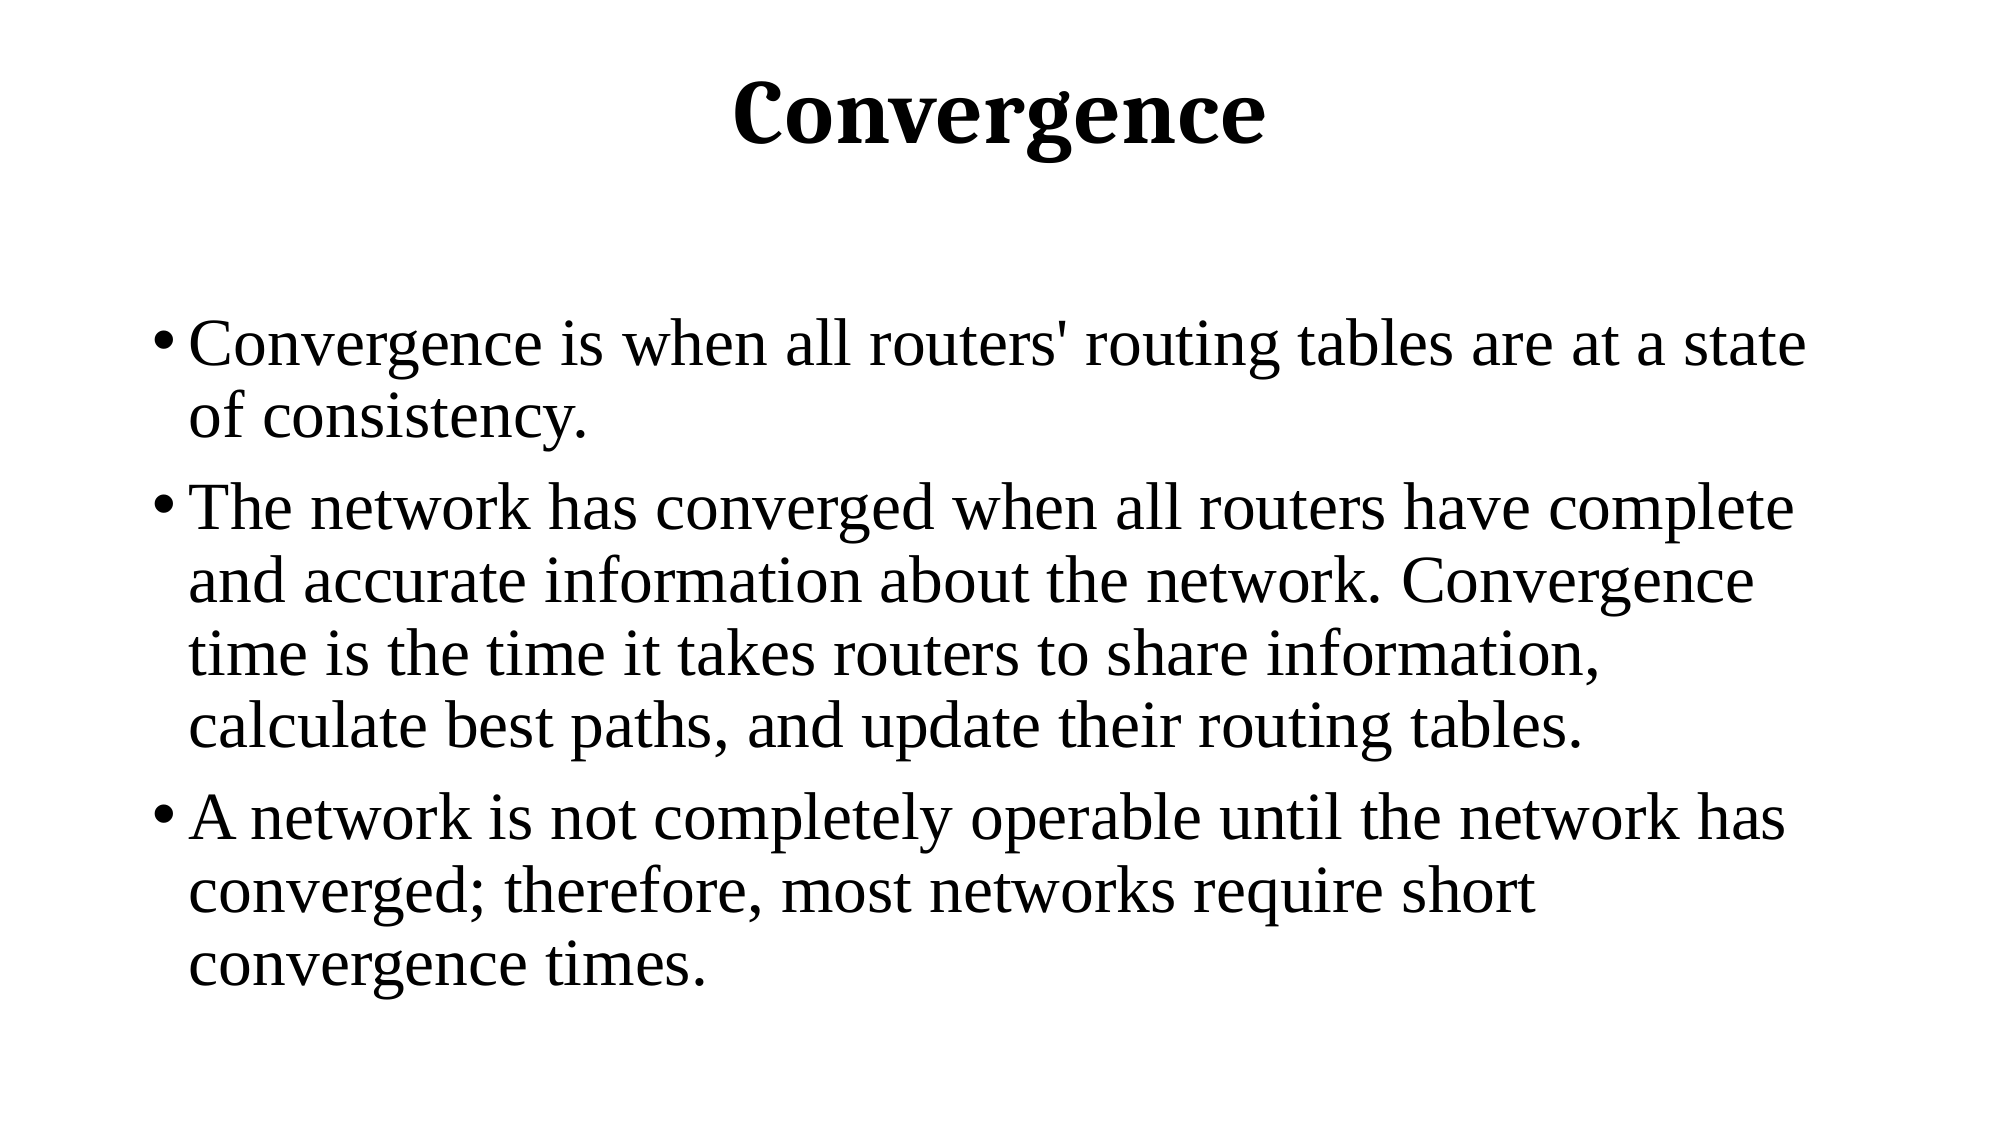

# Convergence
Convergence is when all routers' routing tables are at a state of consistency.
The network has converged when all routers have complete and accurate information about the network. Convergence time is the time it takes routers to share information, calculate best paths, and update their routing tables.
A network is not completely operable until the network has converged; therefore, most networks require short convergence times.